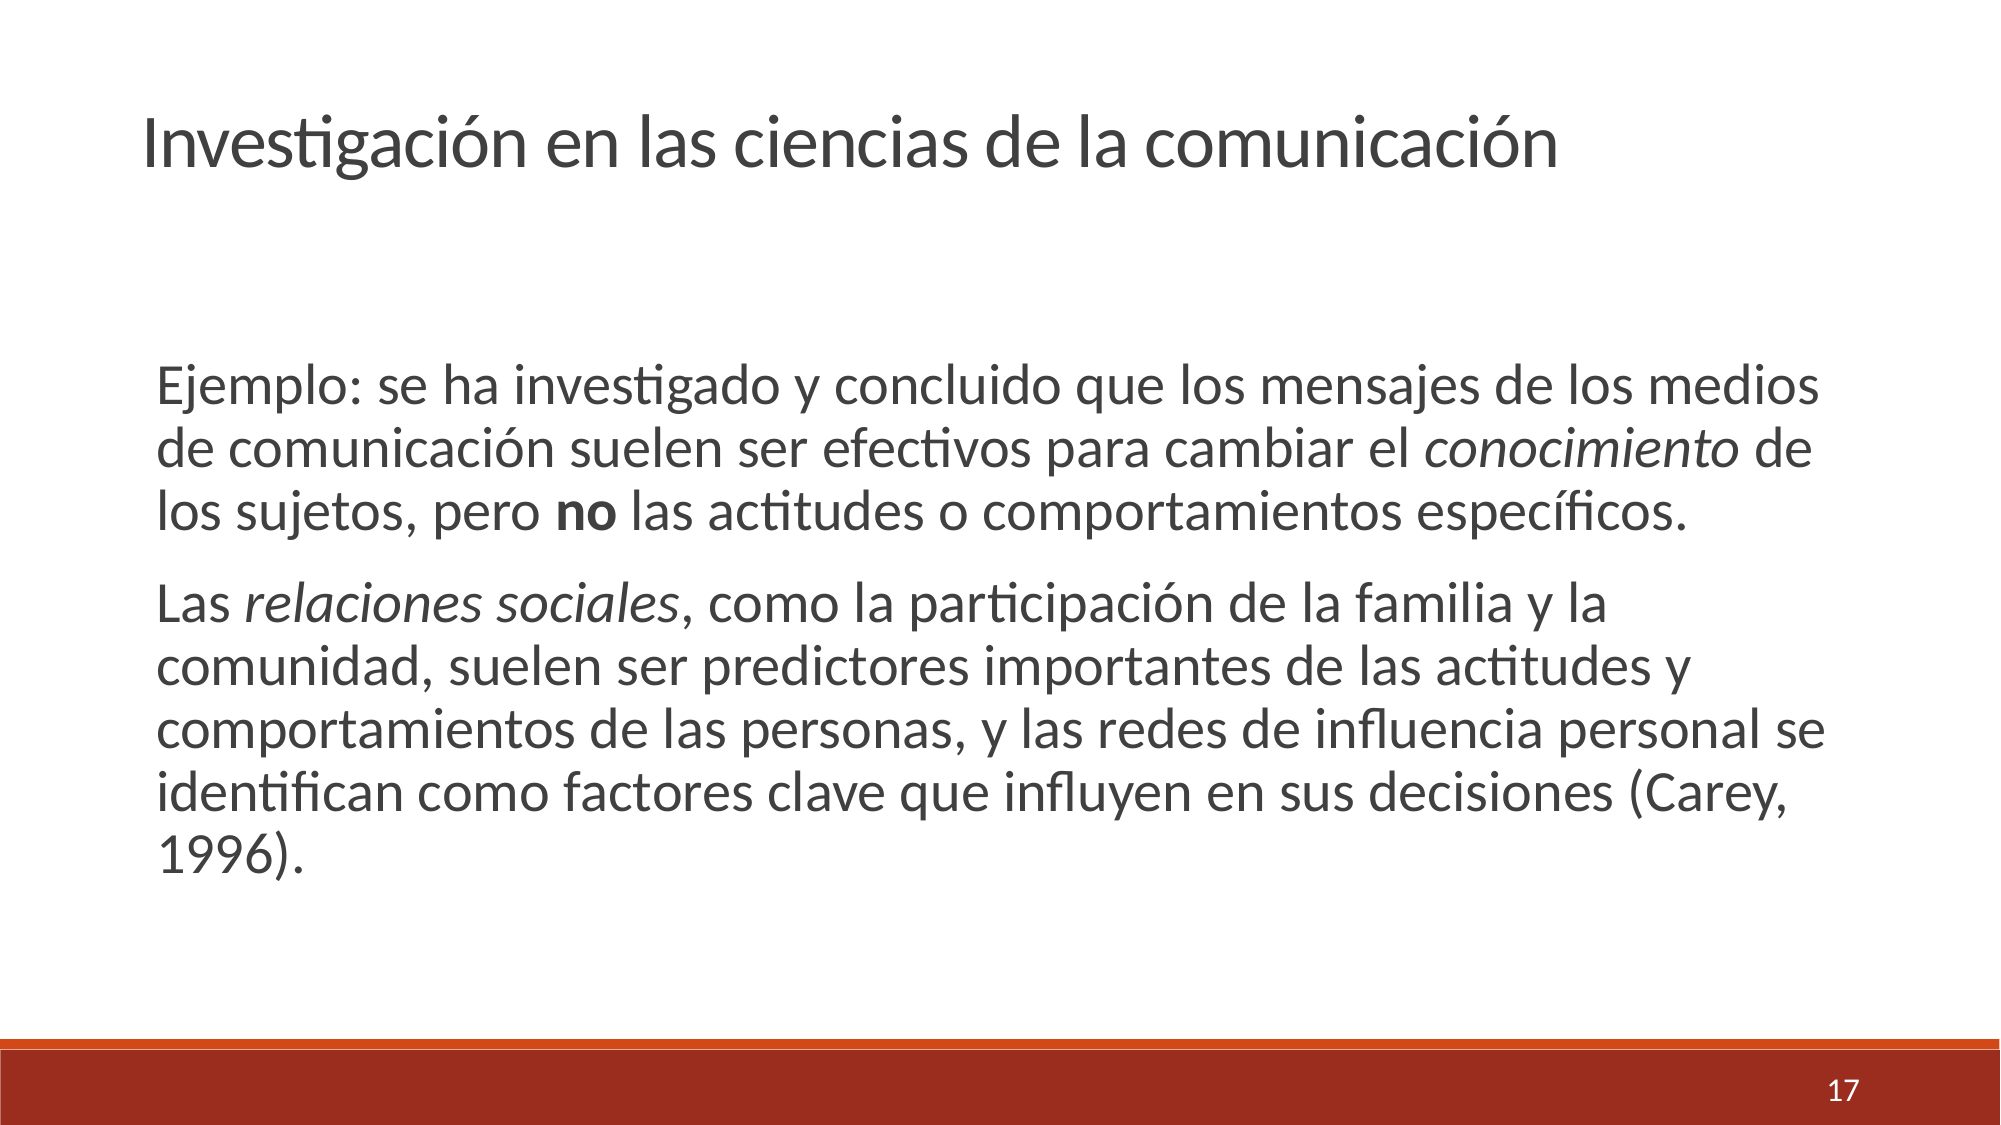

Investigación en las ciencias de la comunicación

Ejemplo: se ha investigado y concluido que los mensajes de los medios de comunicación suelen ser efectivos para cambiar el conocimiento de los sujetos, pero no las actitudes o comportamientos específicos.
Las relaciones sociales, como la participación de la familia y la comunidad, suelen ser predictores importantes de las actitudes y comportamientos de las personas, y las redes de influencia personal se identifican como factores clave que influyen en sus decisiones (Carey, 1996).
17